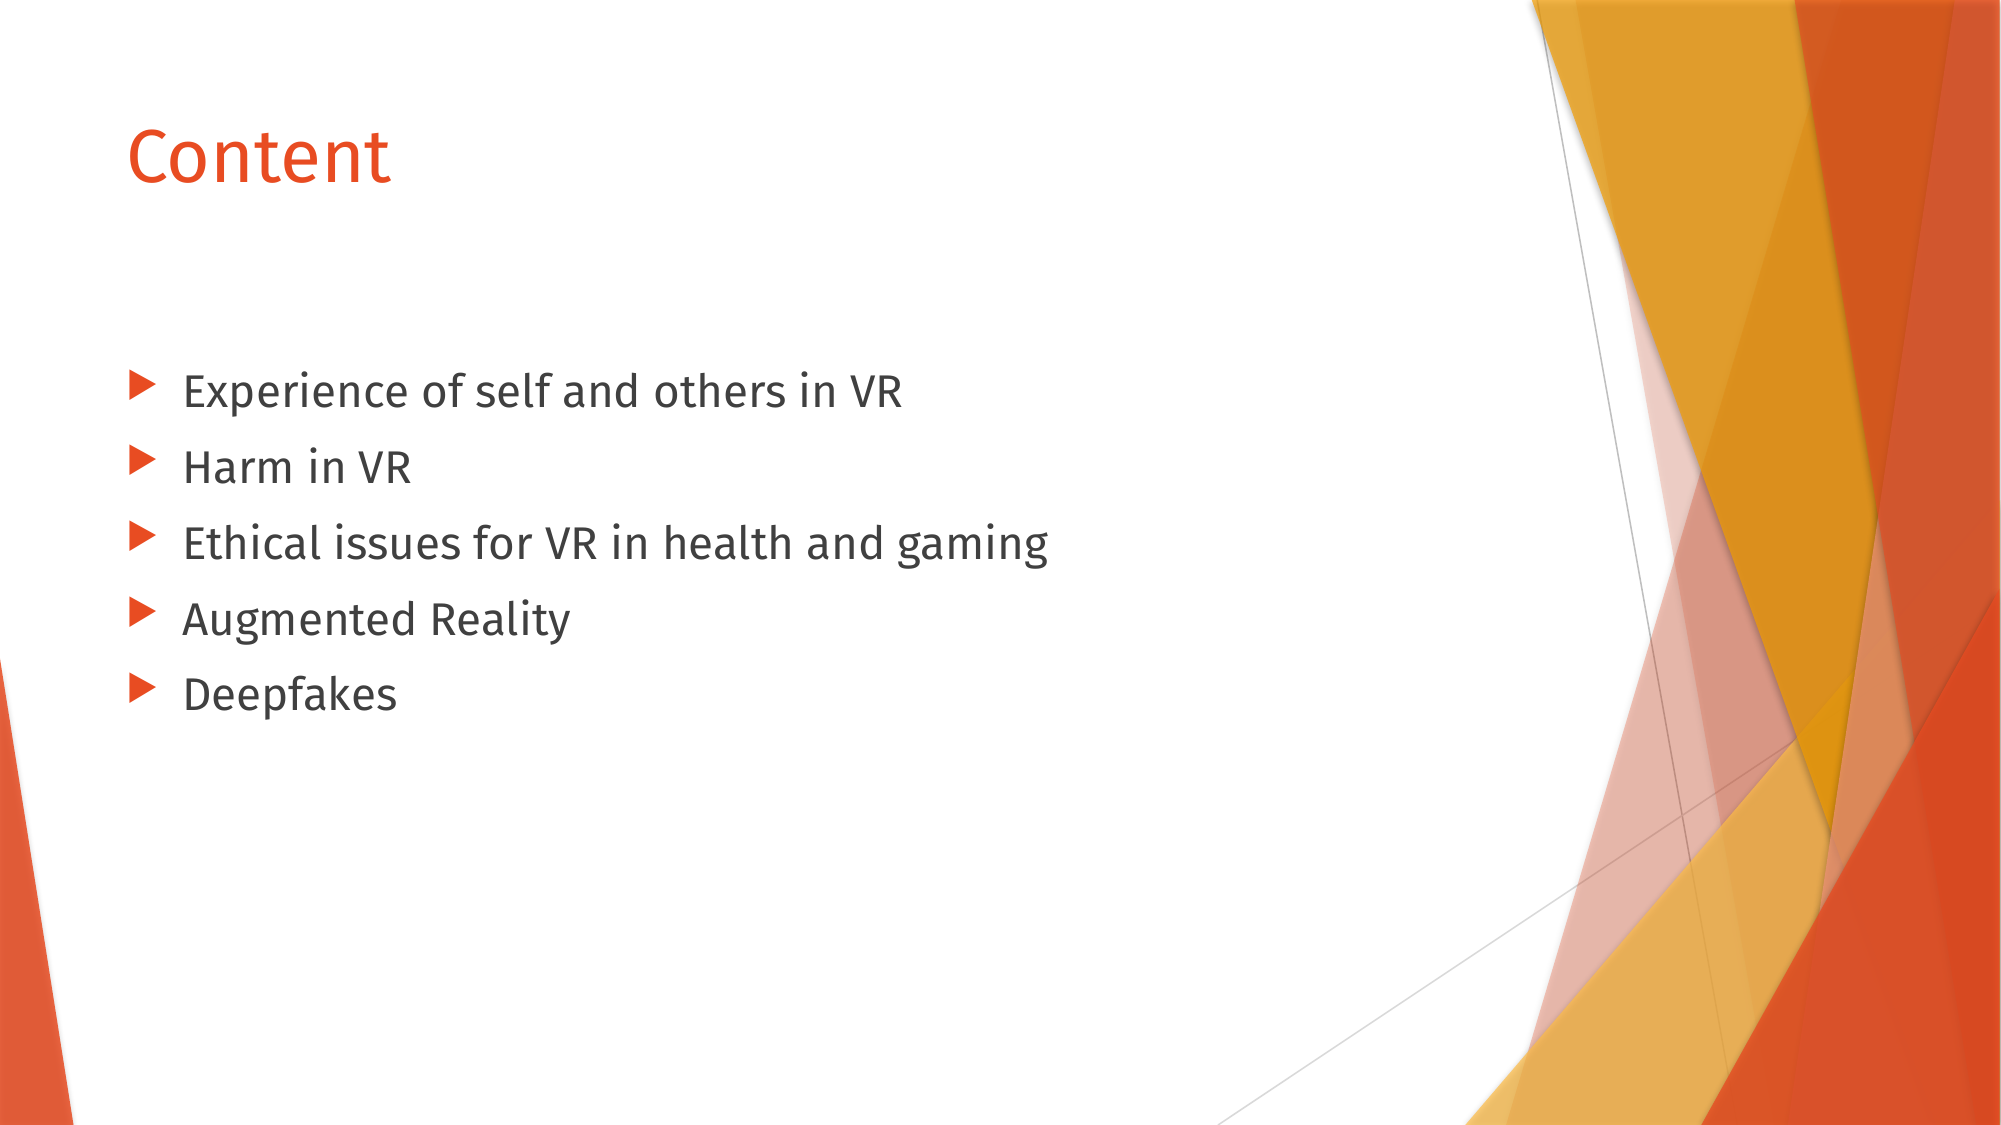

# Content
Experience of self and others in VR
Harm in VR
Ethical issues for VR in health and gaming
Augmented Reality
Deepfakes